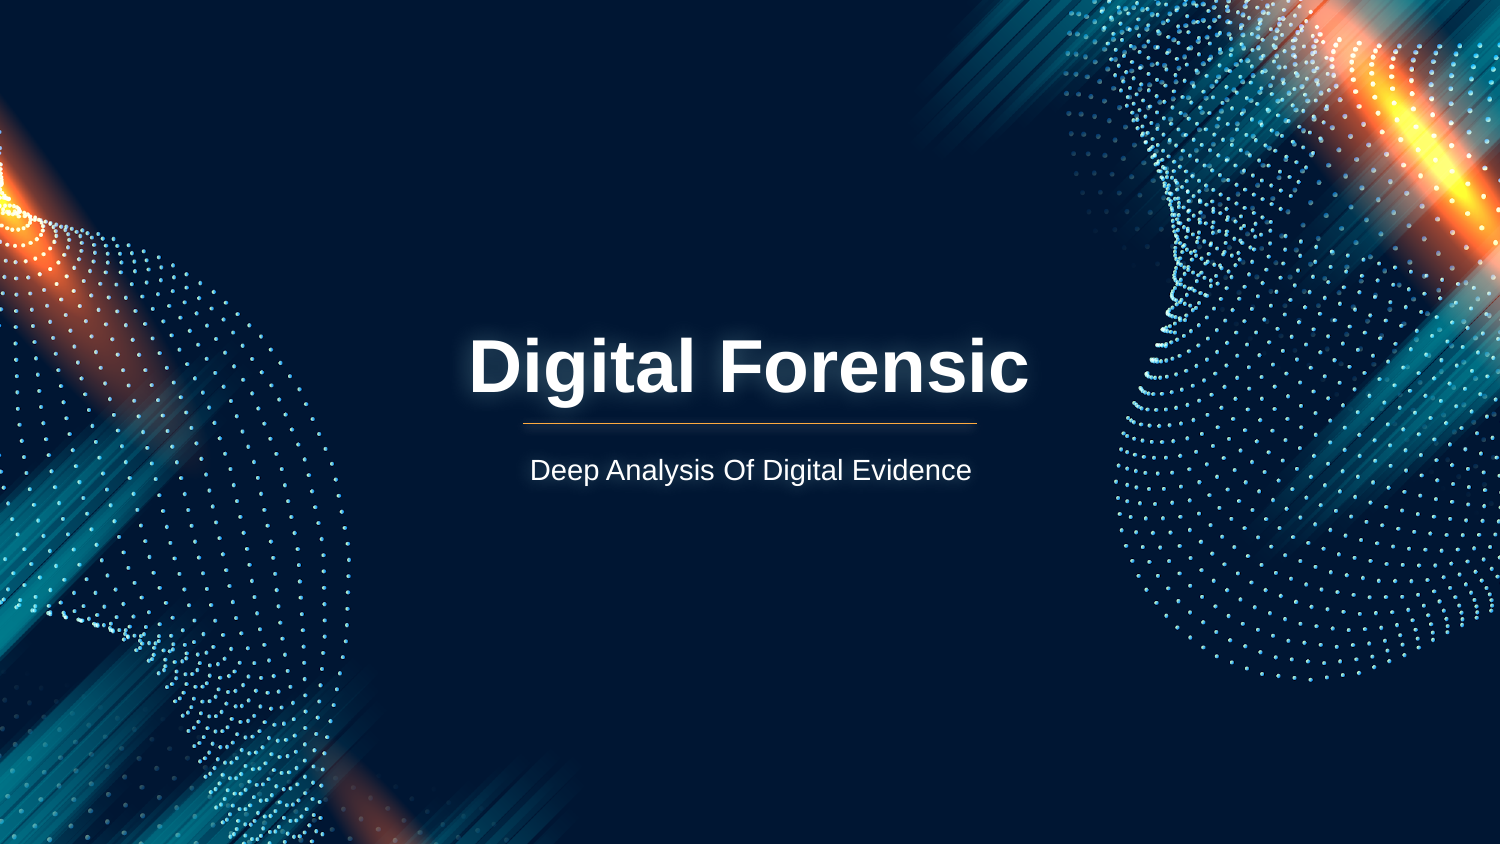

# Digital Forensic
Deep Analysis Of Digital Evidence